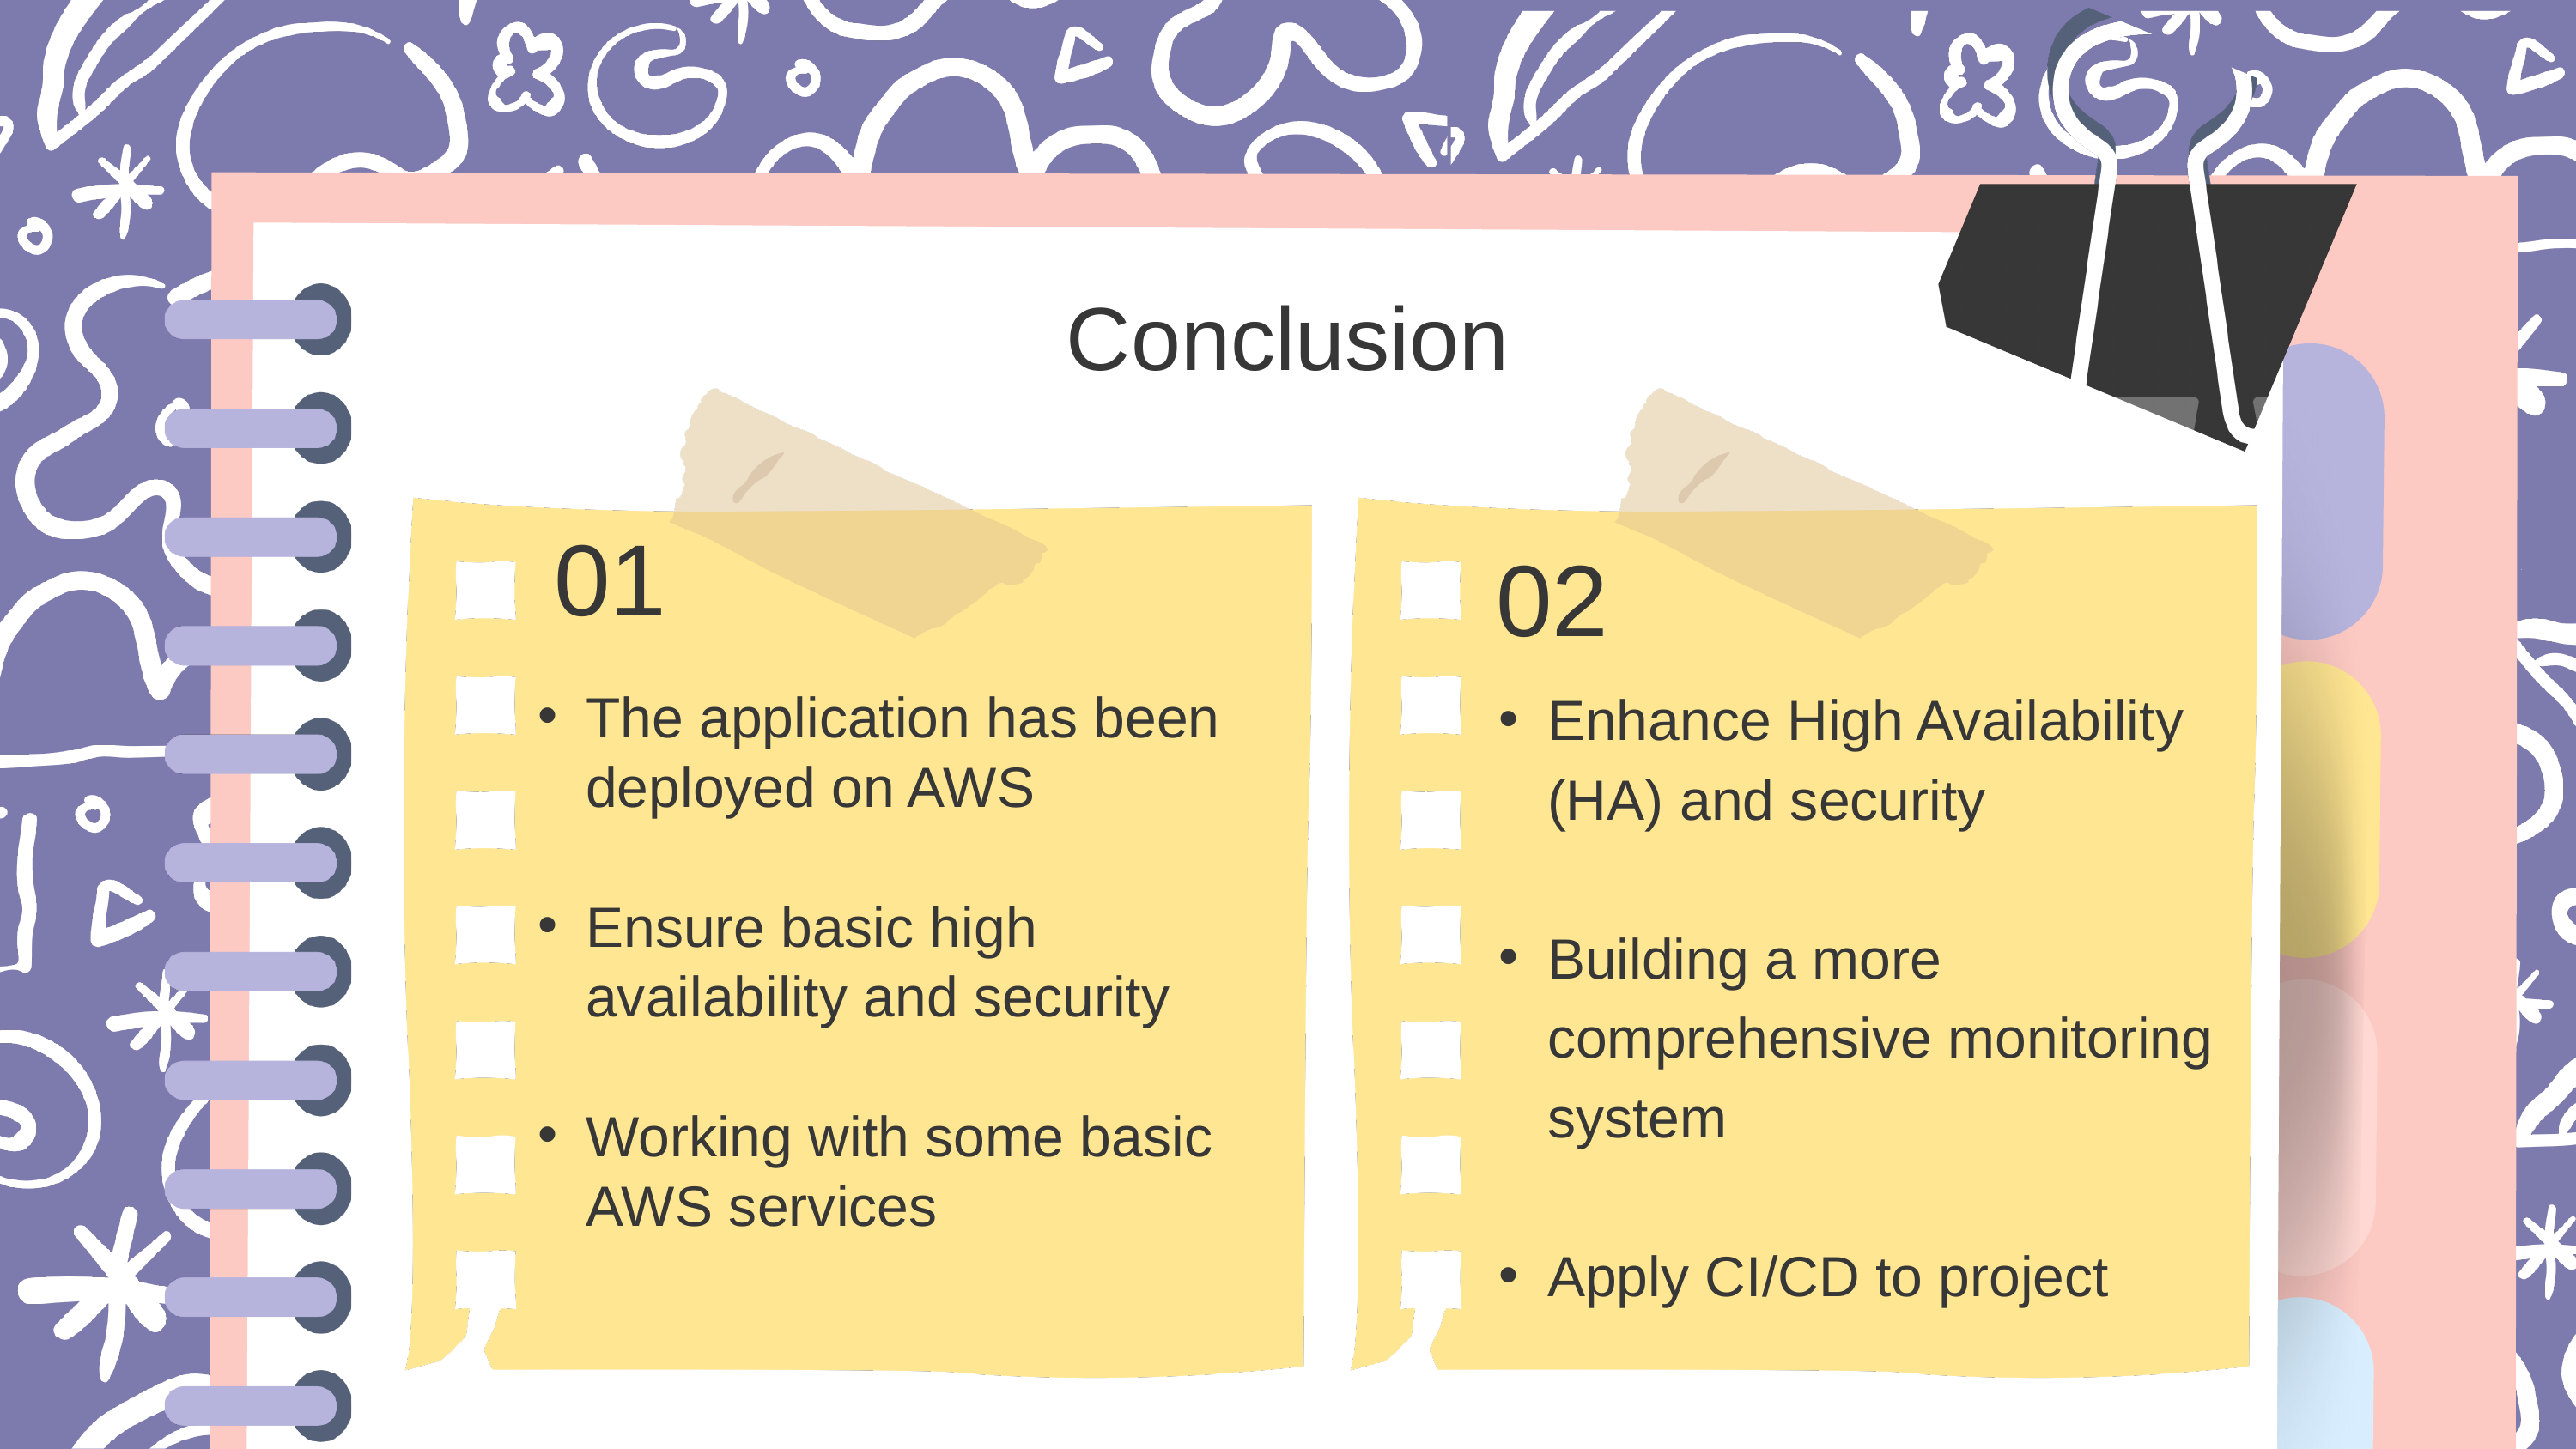

Conclusion

01
02
Enhance High Availability (HA) and security

Building a more comprehensive monitoring system

Apply CI/CD to project
The application has been deployed on AWS

Ensure basic high availability and security

Working with some basic AWS services